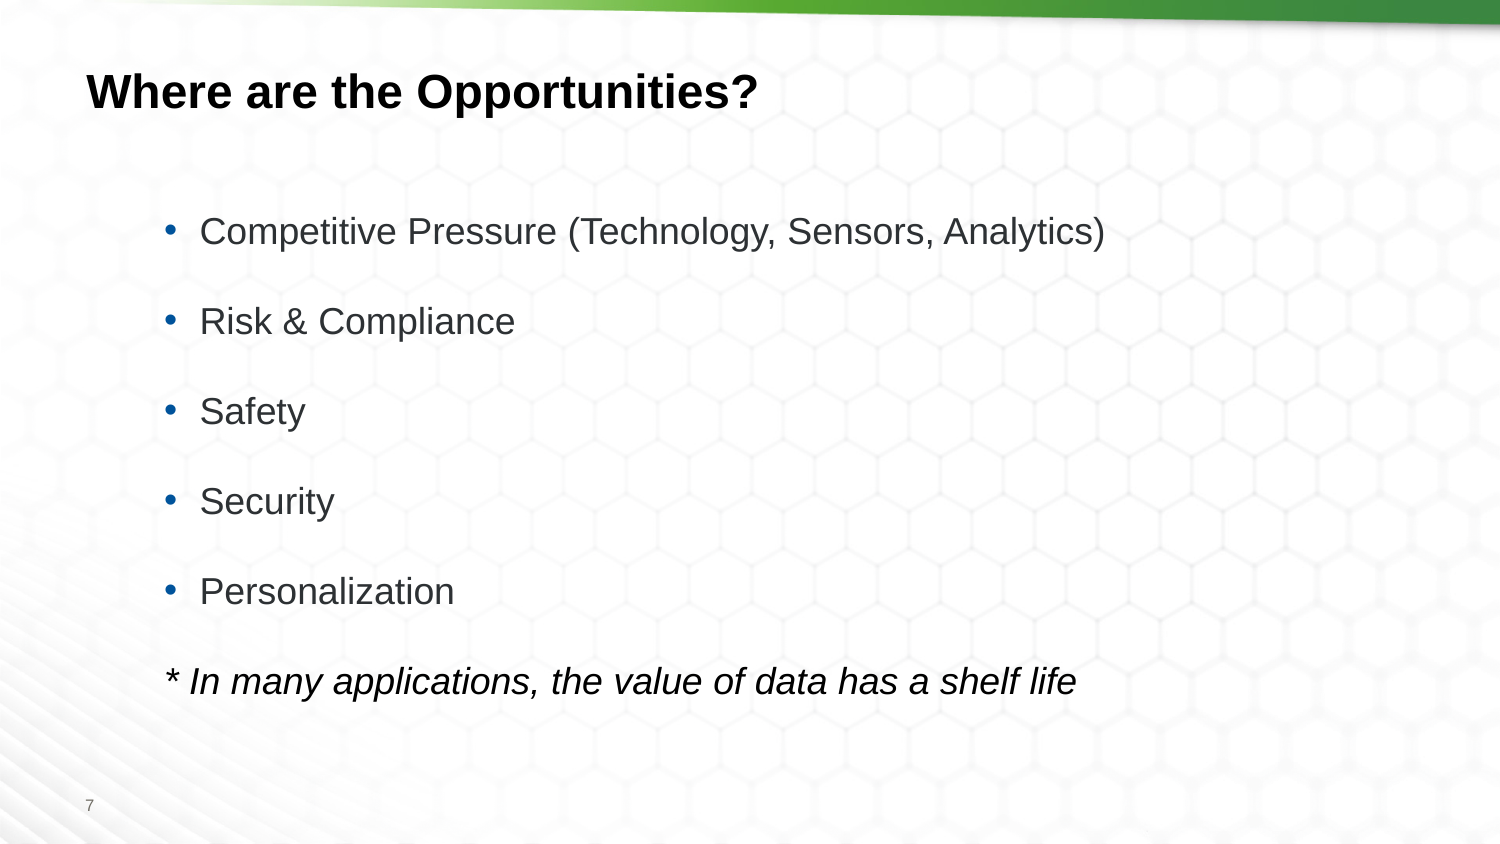

# Where are the Opportunities?
Competitive Pressure (Technology, Sensors, Analytics)

Risk & Compliance

Safety

Security

Personalization

* In many applications, the value of data has a shelf life